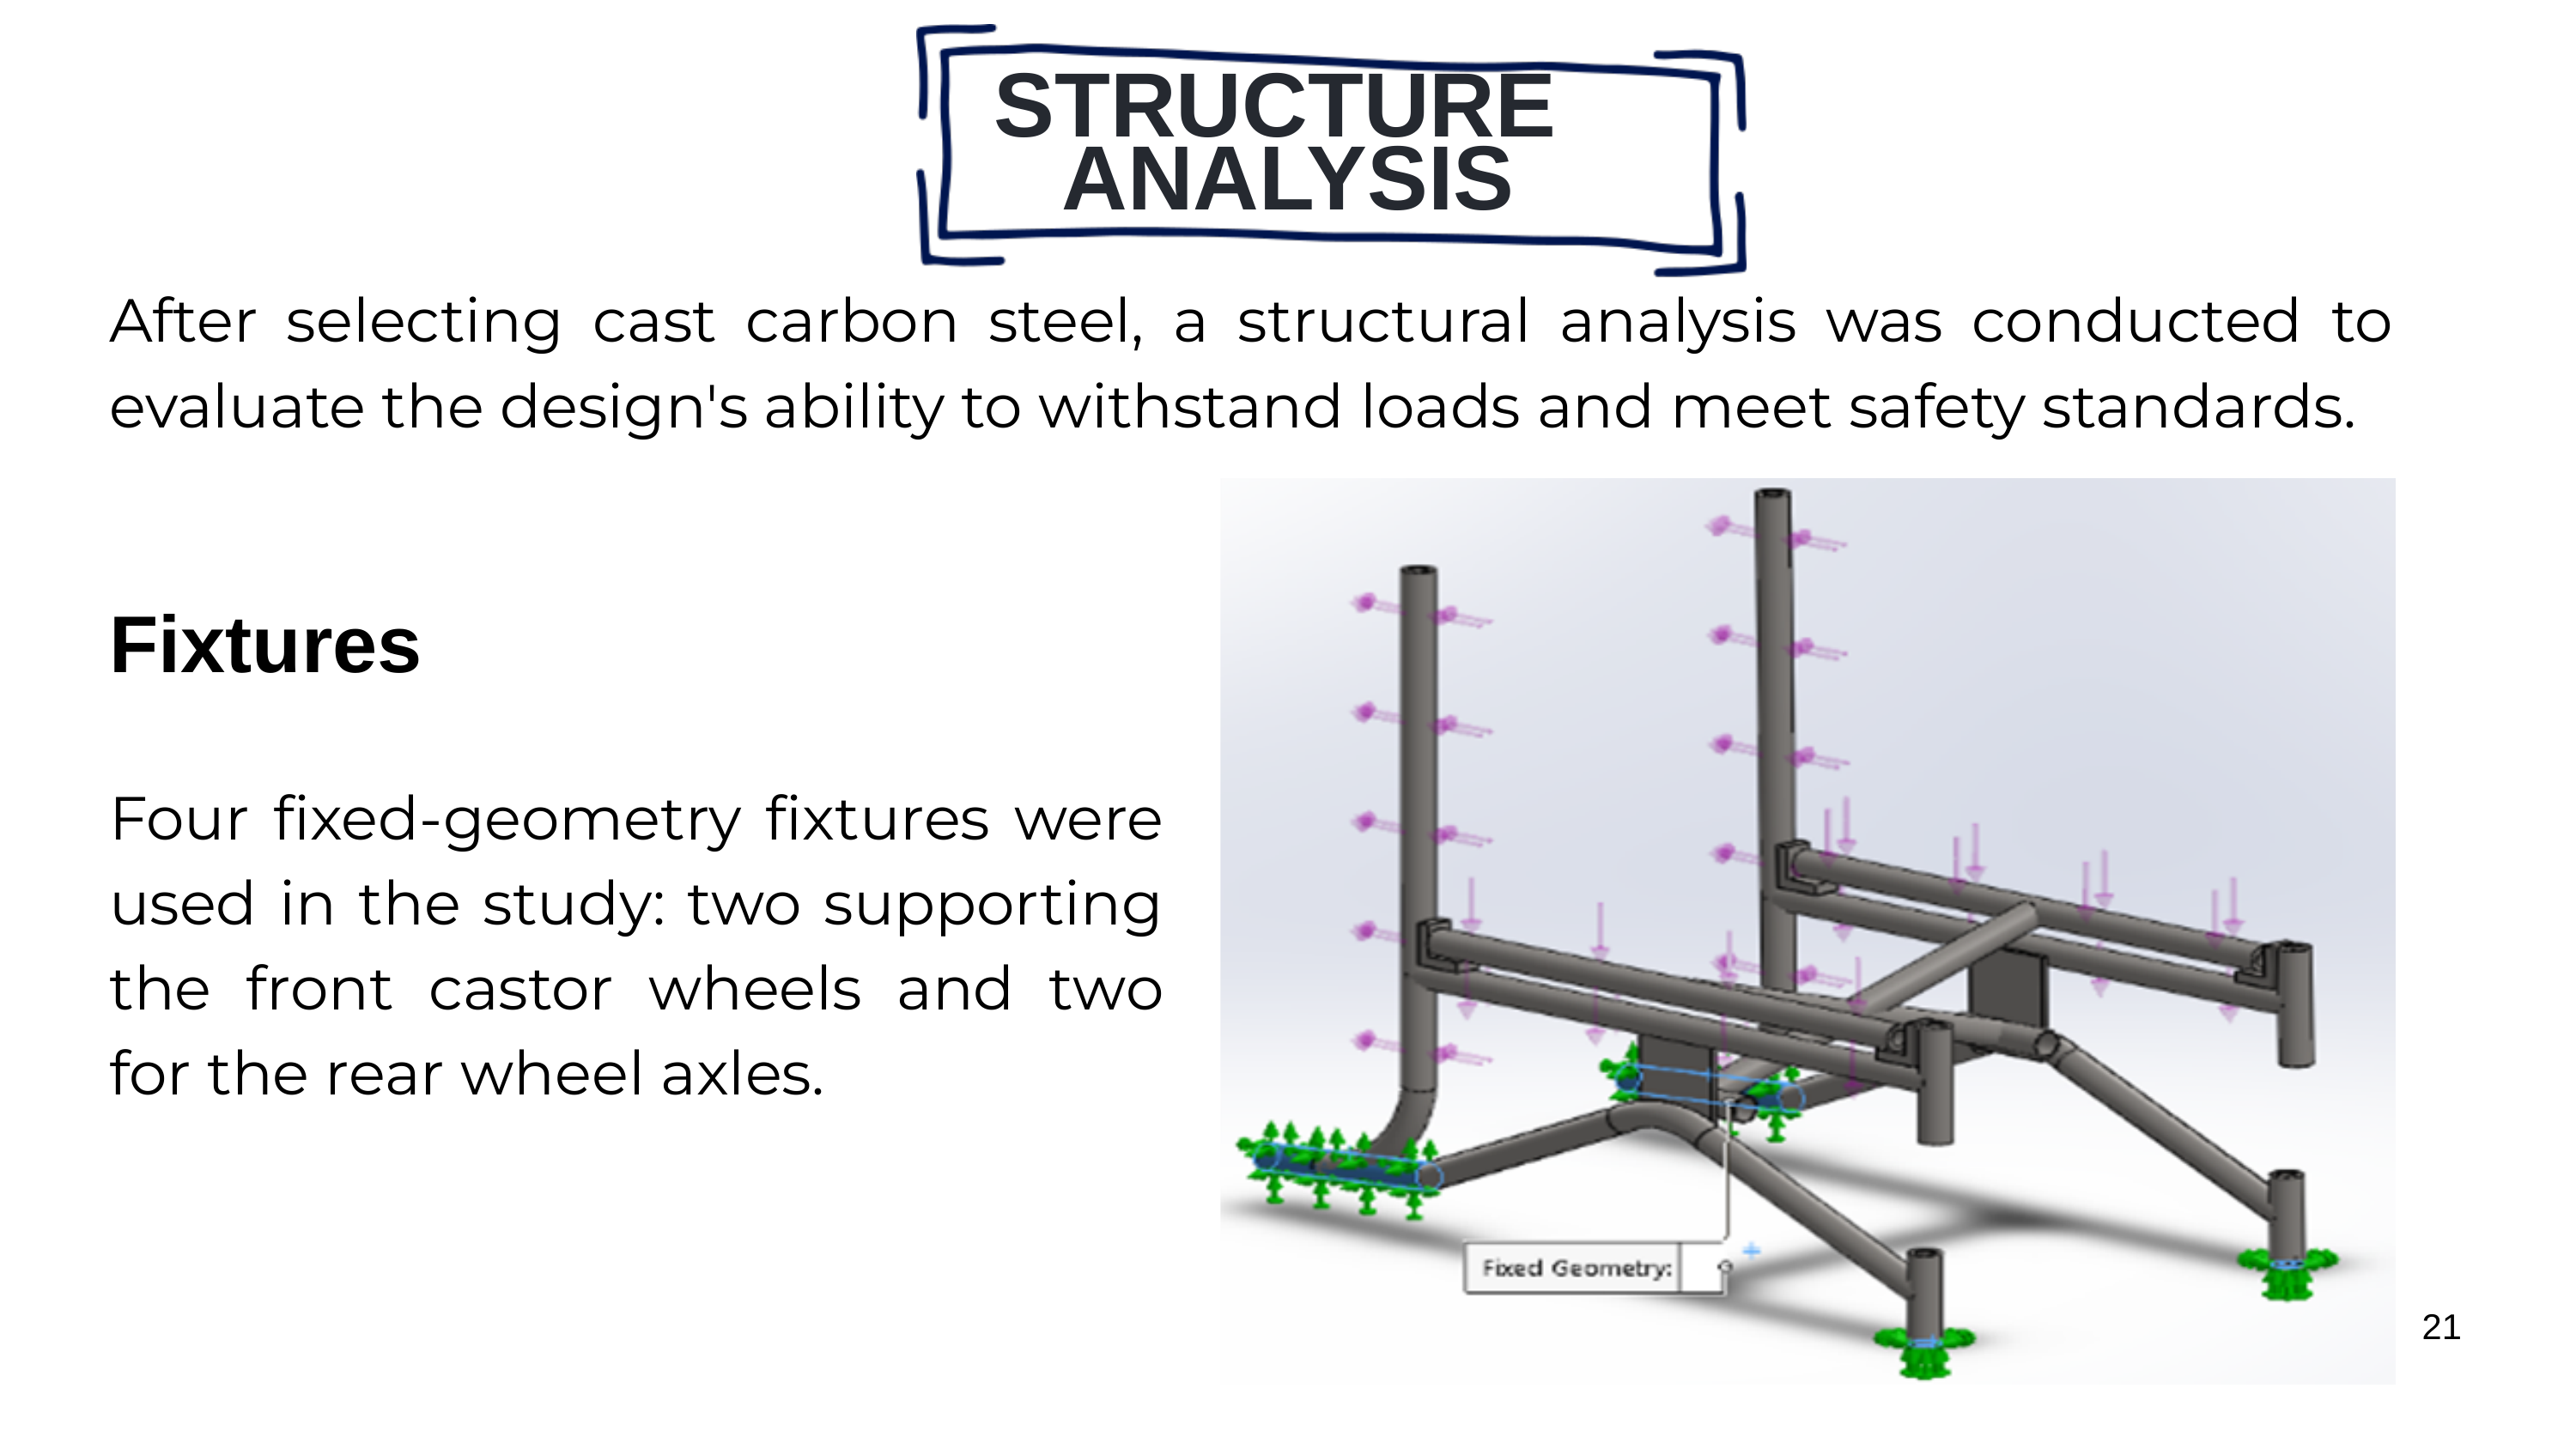

STRUCTURE
ANALYSIS
After selecting cast carbon steel, a structural analysis was conducted to evaluate the design's ability to withstand loads and meet safety standards.

Fixtures
Four fixed-geometry fixtures were used in the study: two supporting the front castor wheels and two for the rear wheel axles.
21